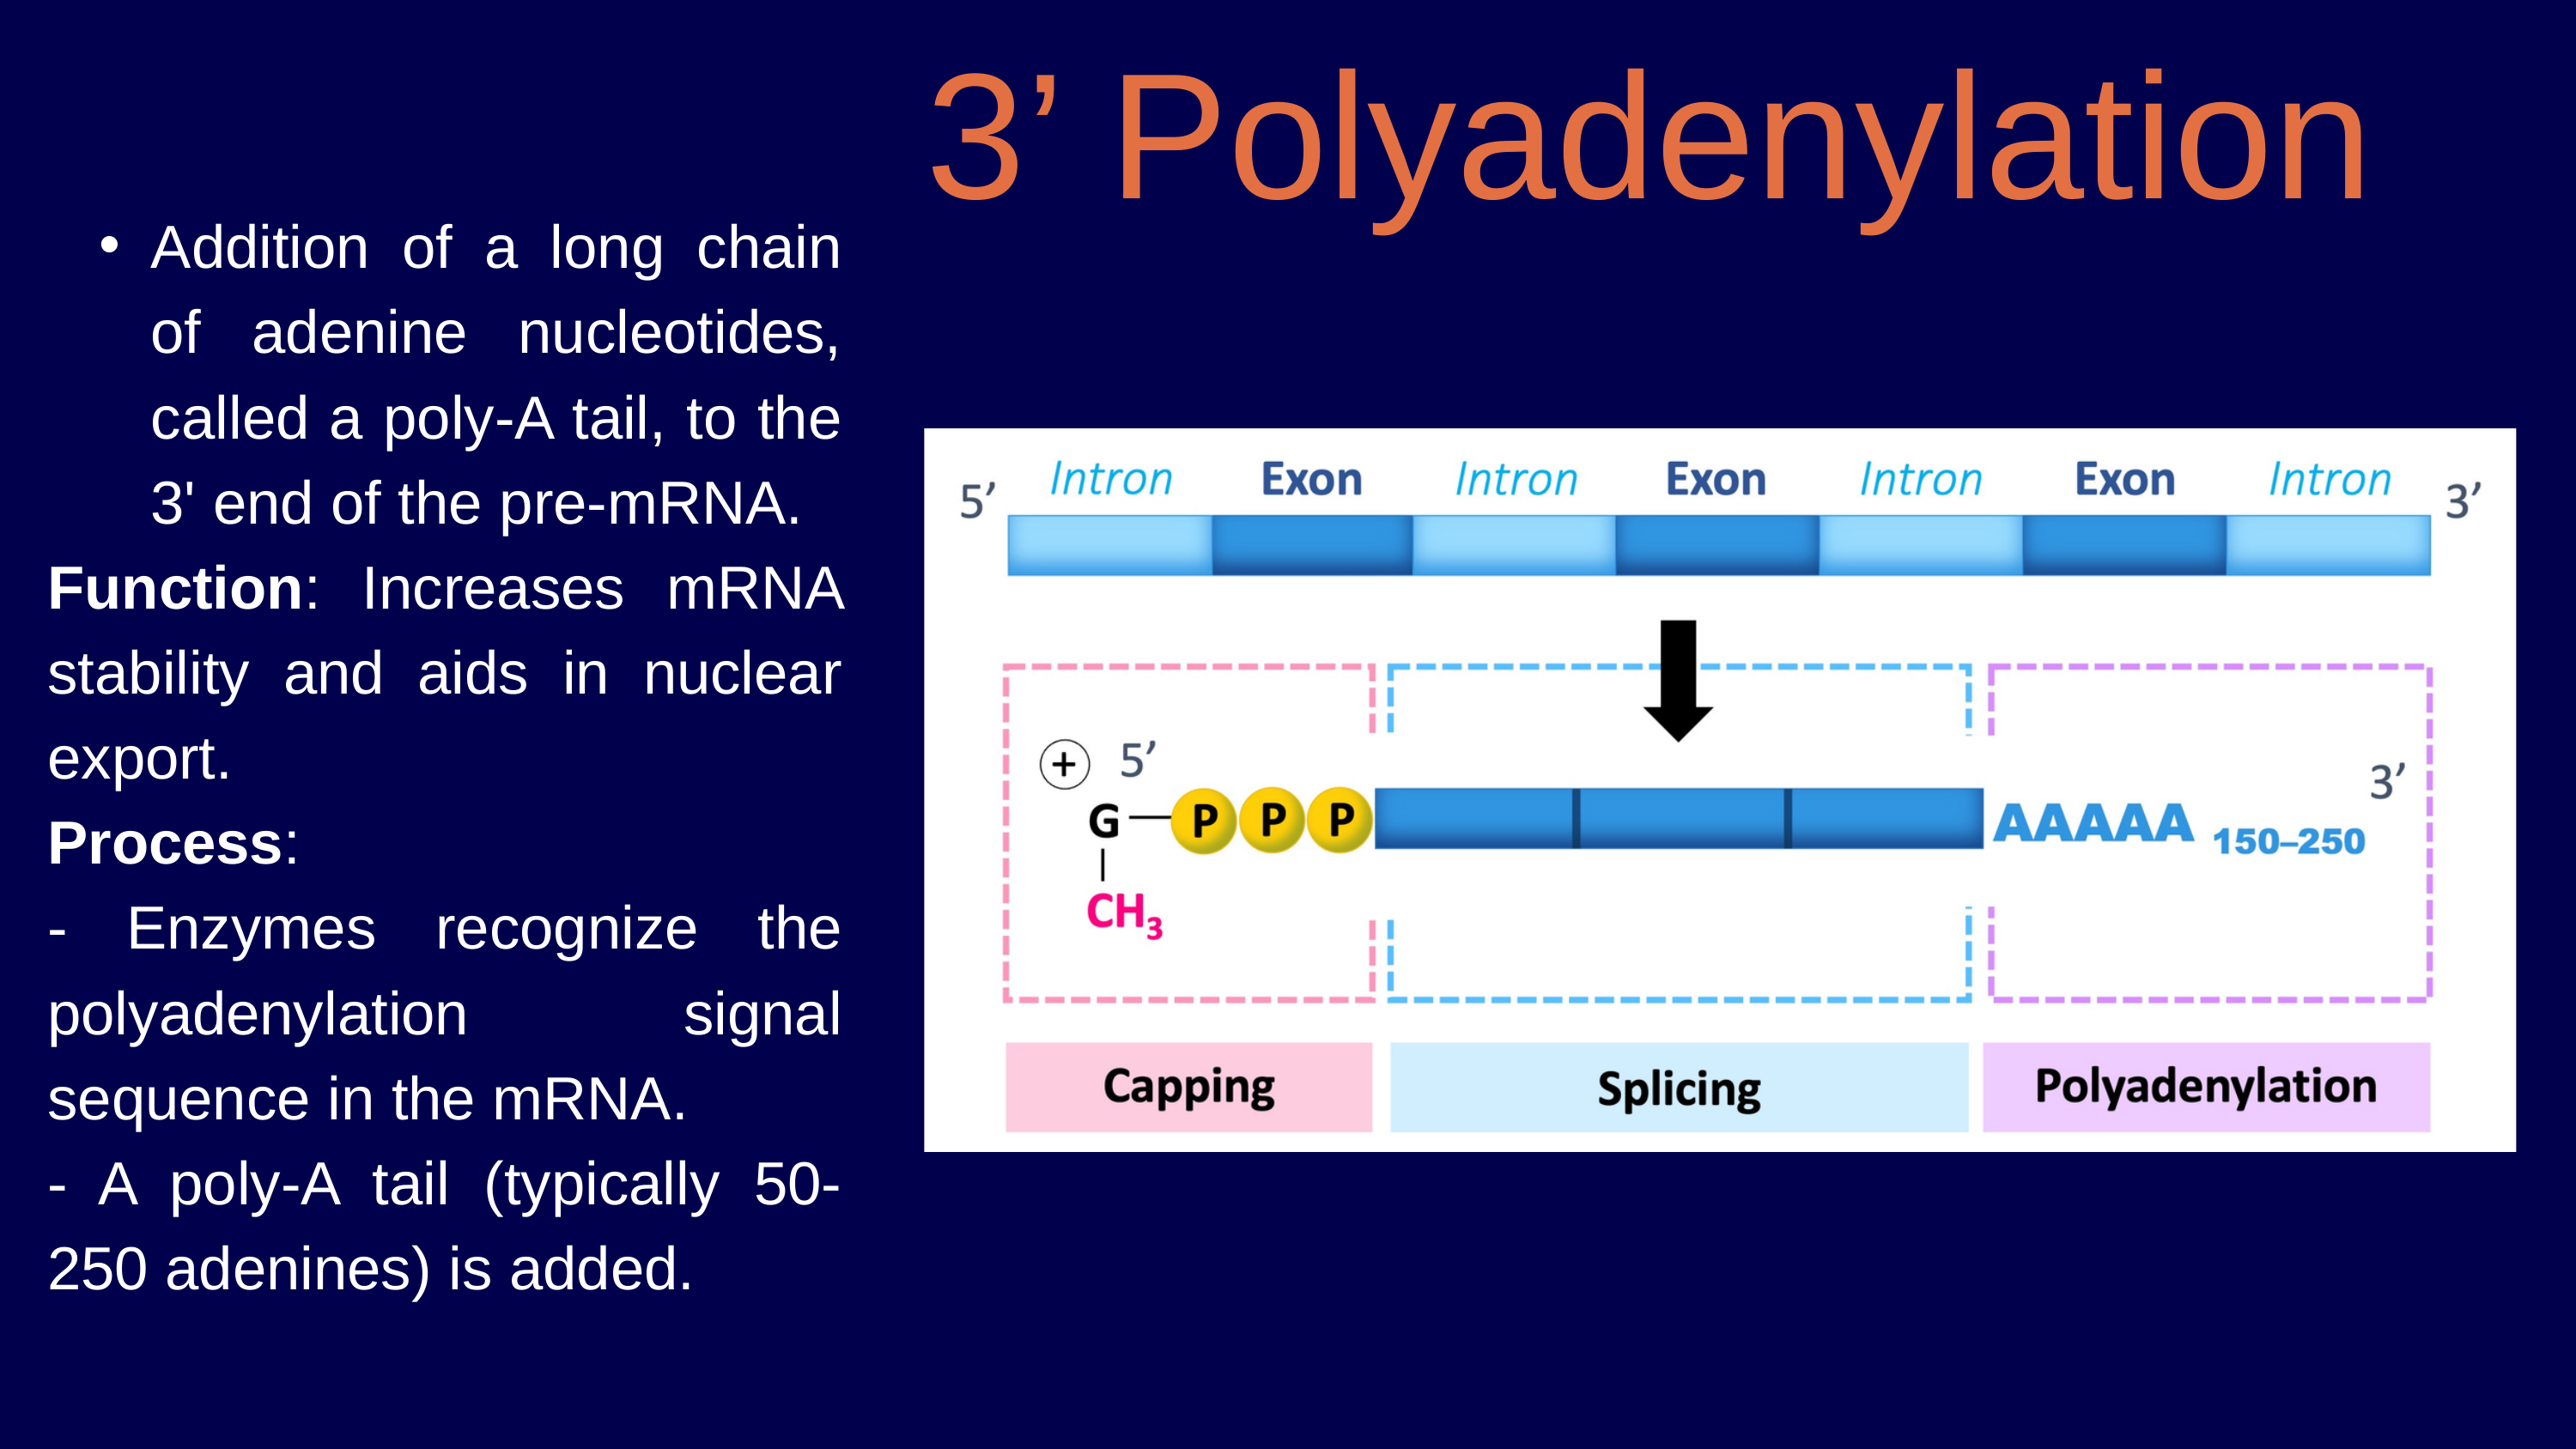

3’ Polyadenylation

Addition of a long chain of adenine nucleotides, called a poly-A tail, to the 3' end of the pre-mRNA.
Function: Increases mRNA stability and aids in nuclear export.
Process:
- Enzymes recognize the polyadenylation signal sequence in the mRNA.
- A poly-A tail (typically 50-250 adenines) is added.